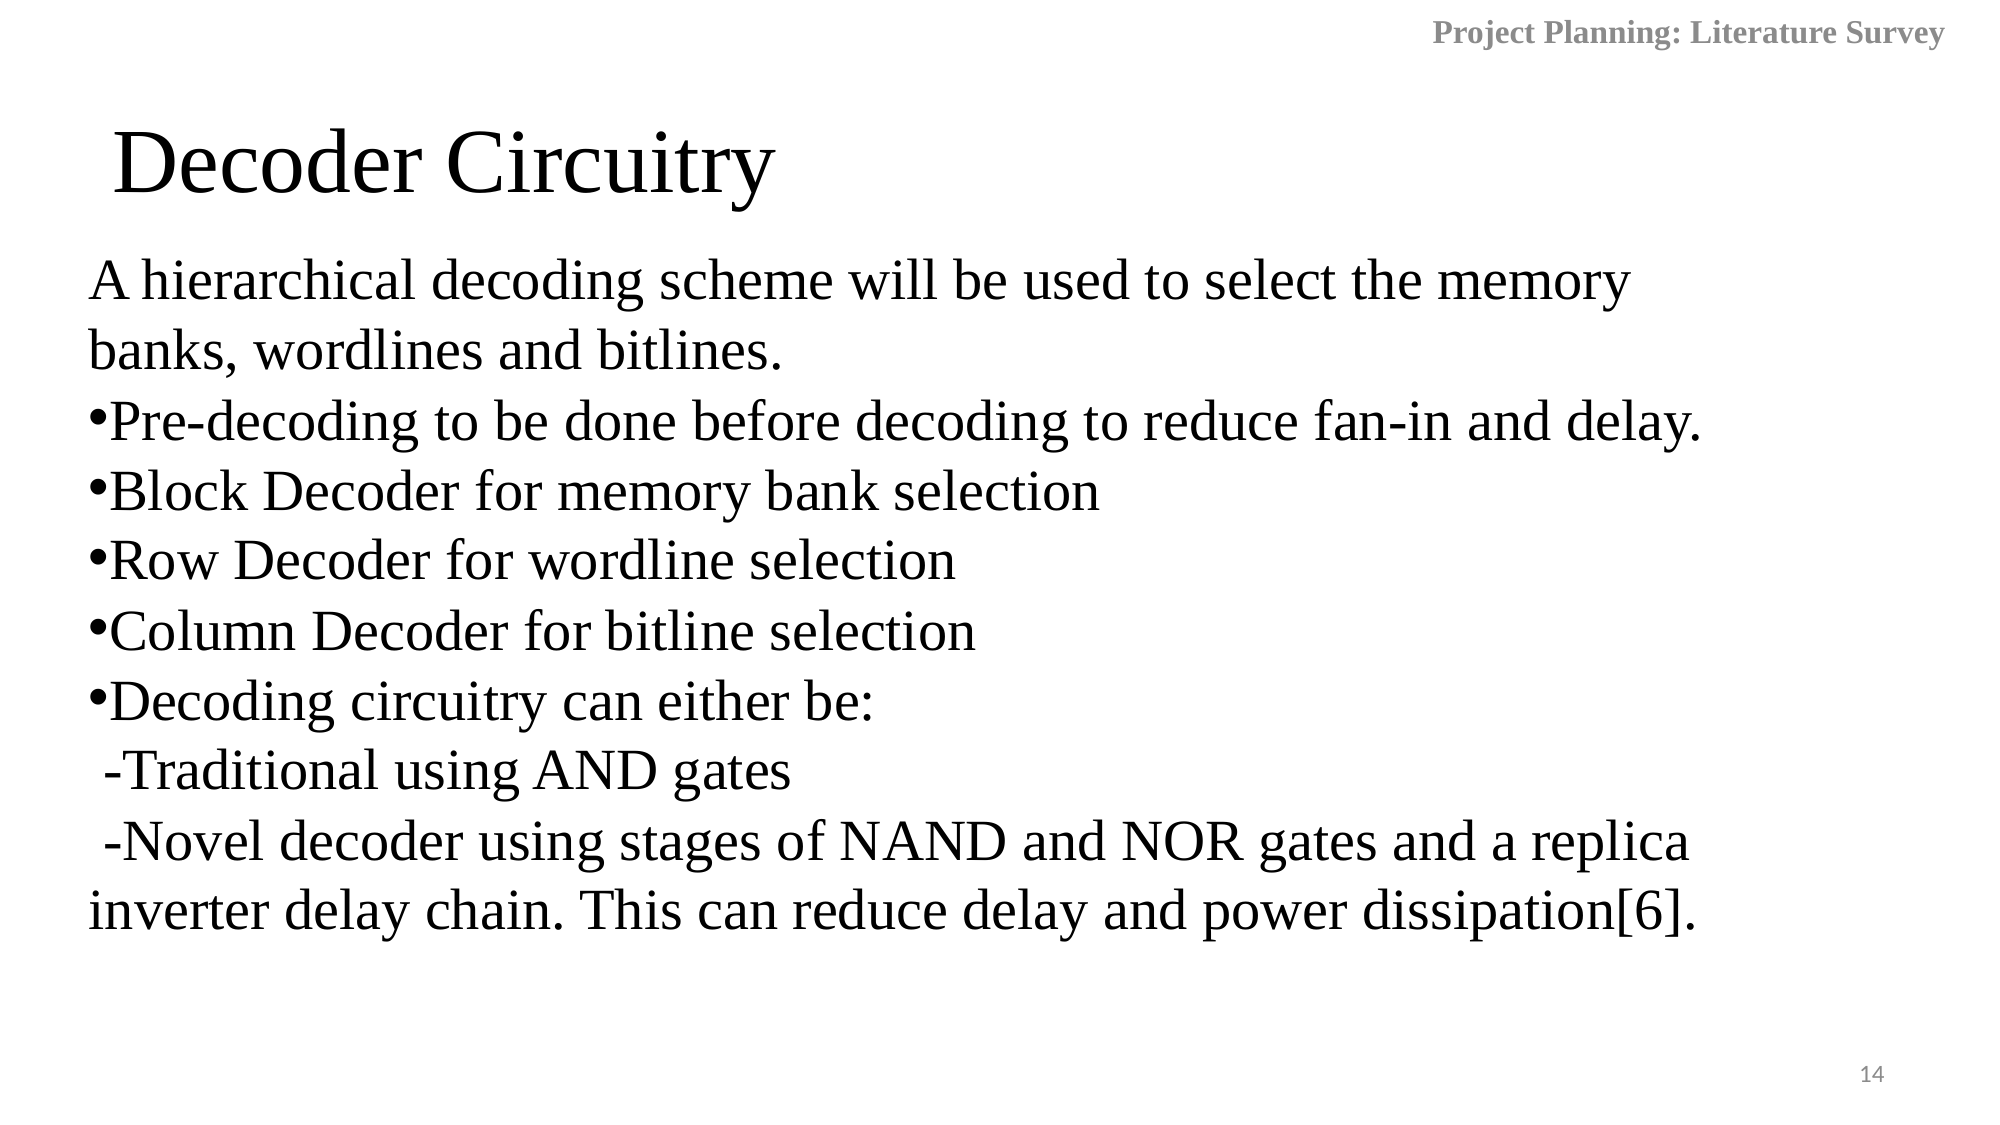

Project Planning: Literature Survey
# Decoder Circuitry
A hierarchical decoding scheme will be used to select the memory banks, wordlines and bitlines.
Pre-decoding to be done before decoding to reduce fan-in and delay.
Block Decoder for memory bank selection
Row Decoder for wordline selection
Column Decoder for bitline selection
Decoding circuitry can either be:
 -Traditional using AND gates
 -Novel decoder using stages of NAND and NOR gates and a replica    inverter delay chain. This can reduce delay and power dissipation[6].

14